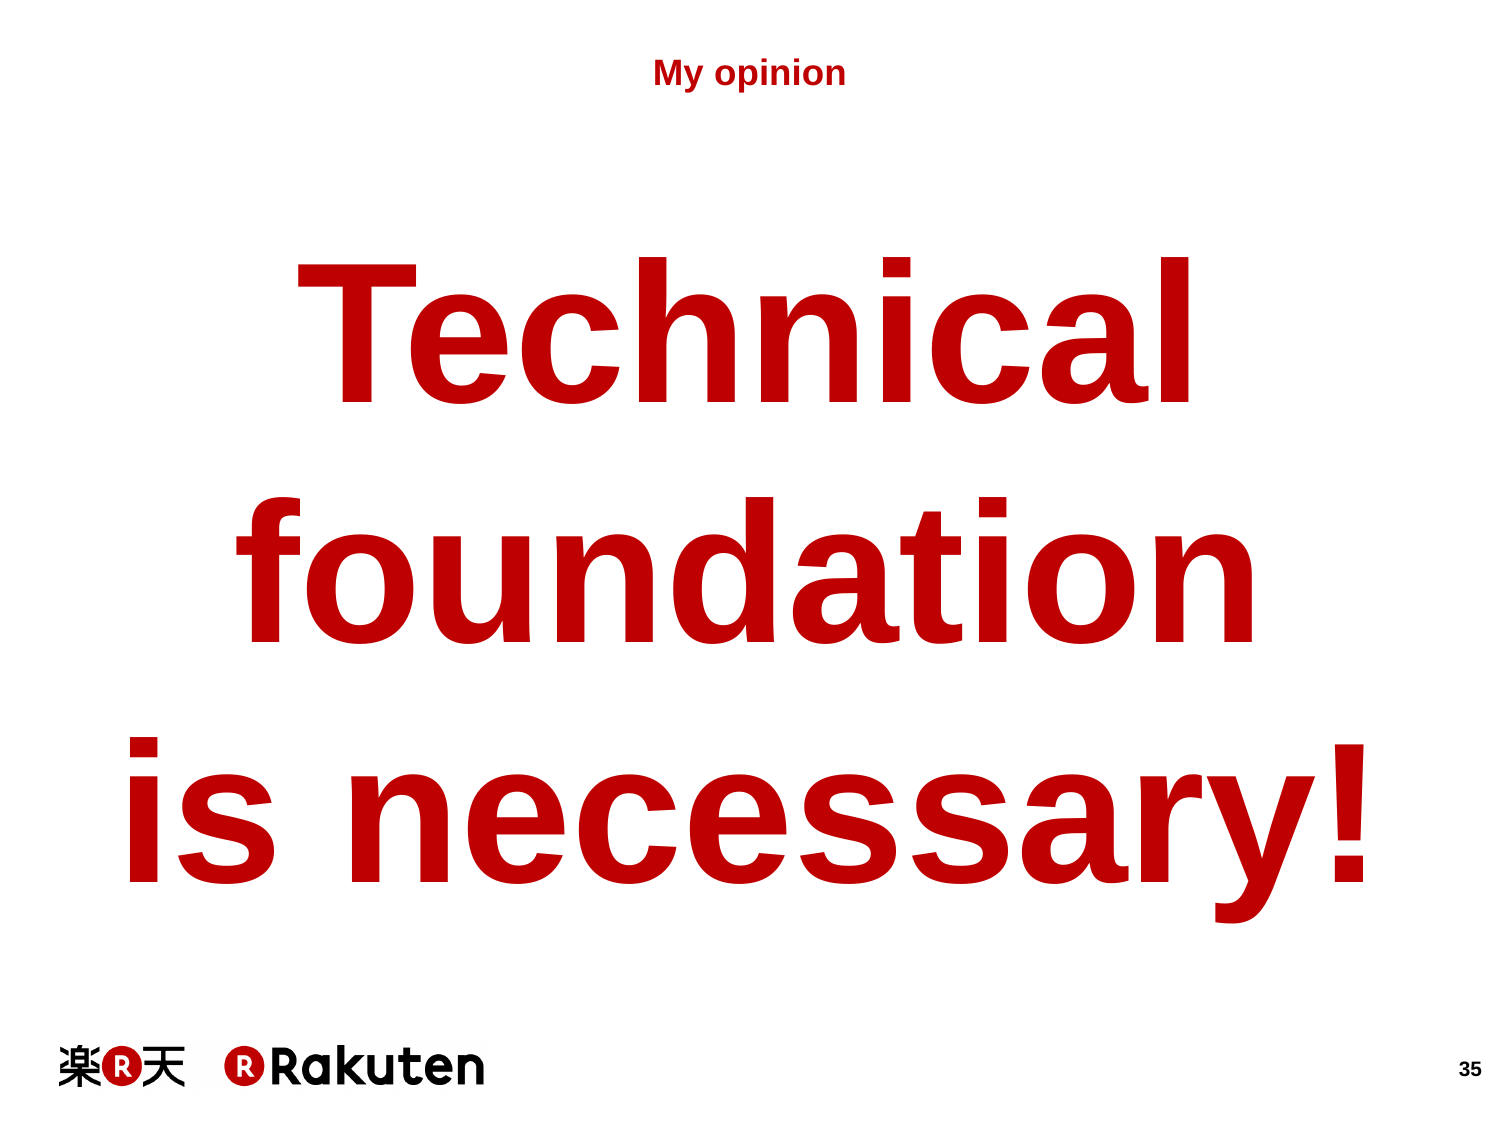

# My opinion
Technical
foundation
is necessary!